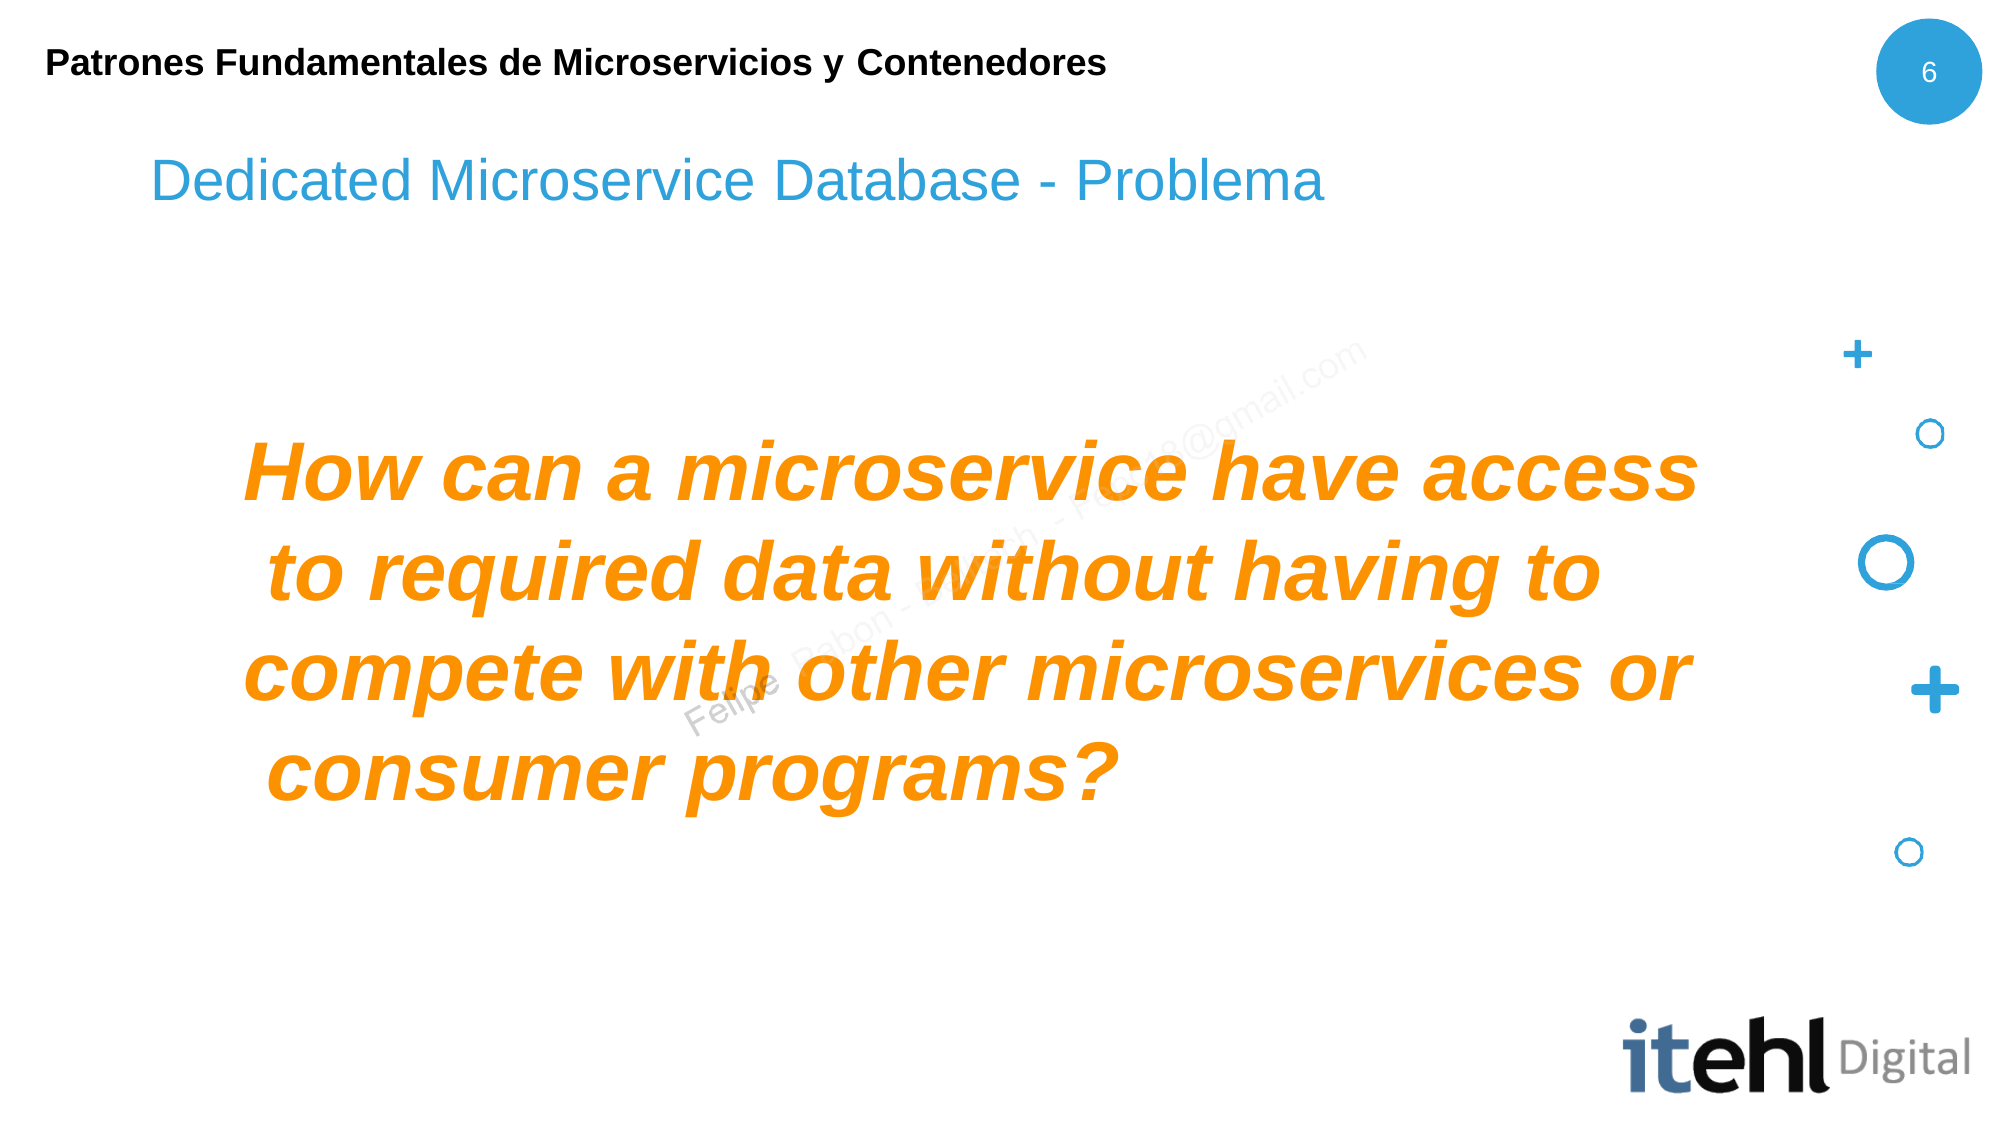

Patrones Fundamentales de Microservicios y Contenedores
6
Dedicated Microservice Database - Problema

How can a microservice have access  to required data without having to  compete with other microservices or  consumer programs?